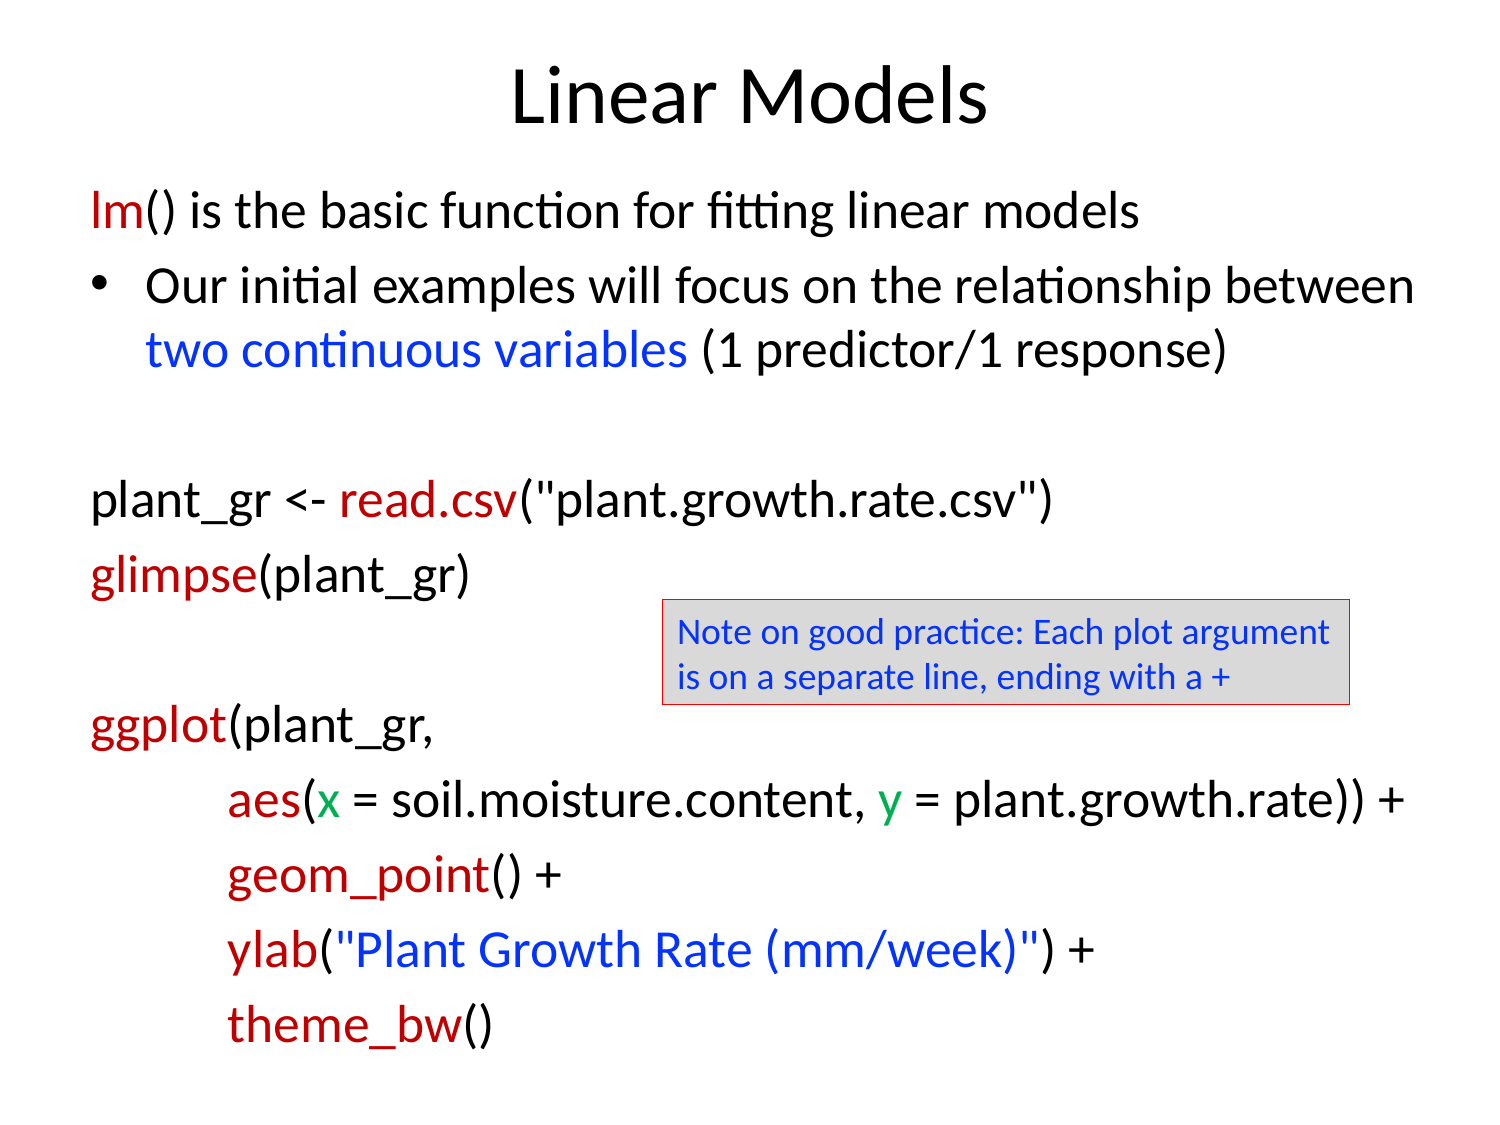

# Linear Models
lm() is the basic function for fitting linear models
Our initial examples will focus on the relationship between two continuous variables (1 predictor/1 response)

plant_gr <- read.csv("plant.growth.rate.csv")
glimpse(plant_gr)

ggplot(plant_gr,
	aes(x = soil.moisture.content, y = plant.growth.rate)) +
	geom_point() +
	ylab("Plant Growth Rate (mm/week)") +
	theme_bw()

Note on good practice: Each plot argument is on a separate line, ending with a +